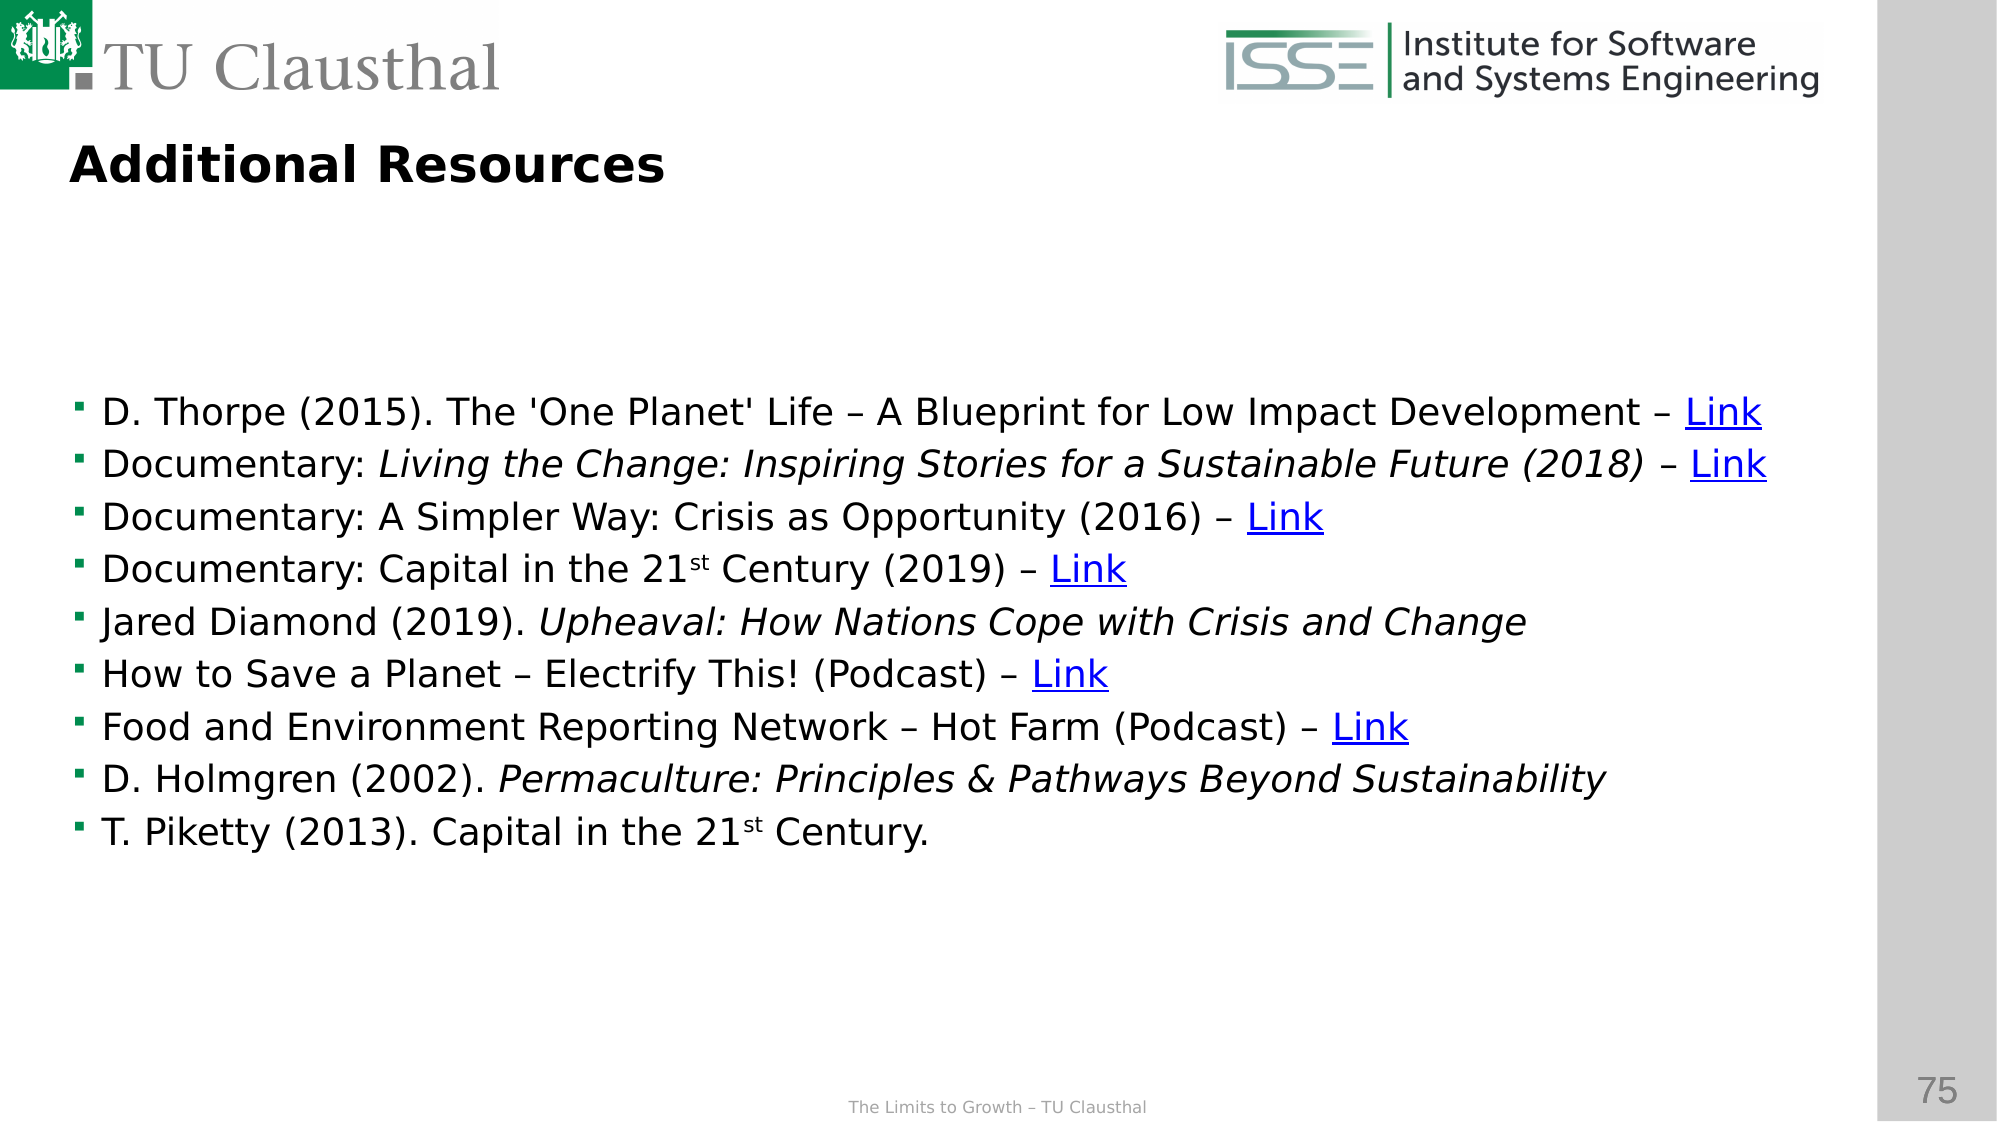

Additional Resources
D. Thorpe (2015). The 'One Planet' Life – A Blueprint for Low Impact Development – Link
Documentary: Living the Change: Inspiring Stories for a Sustainable Future (2018) – Link
Documentary: A Simpler Way: Crisis as Opportunity (2016) – Link
Documentary: Capital in the 21st Century (2019) – Link
Jared Diamond (2019). Upheaval: How Nations Cope with Crisis and Change
How to Save a Planet – Electrify This! (Podcast) – Link
Food and Environment Reporting Network – Hot Farm (Podcast) – Link
D. Holmgren (2002). Permaculture: Principles & Pathways Beyond Sustainability
T. Piketty (2013). Capital in the 21st Century.